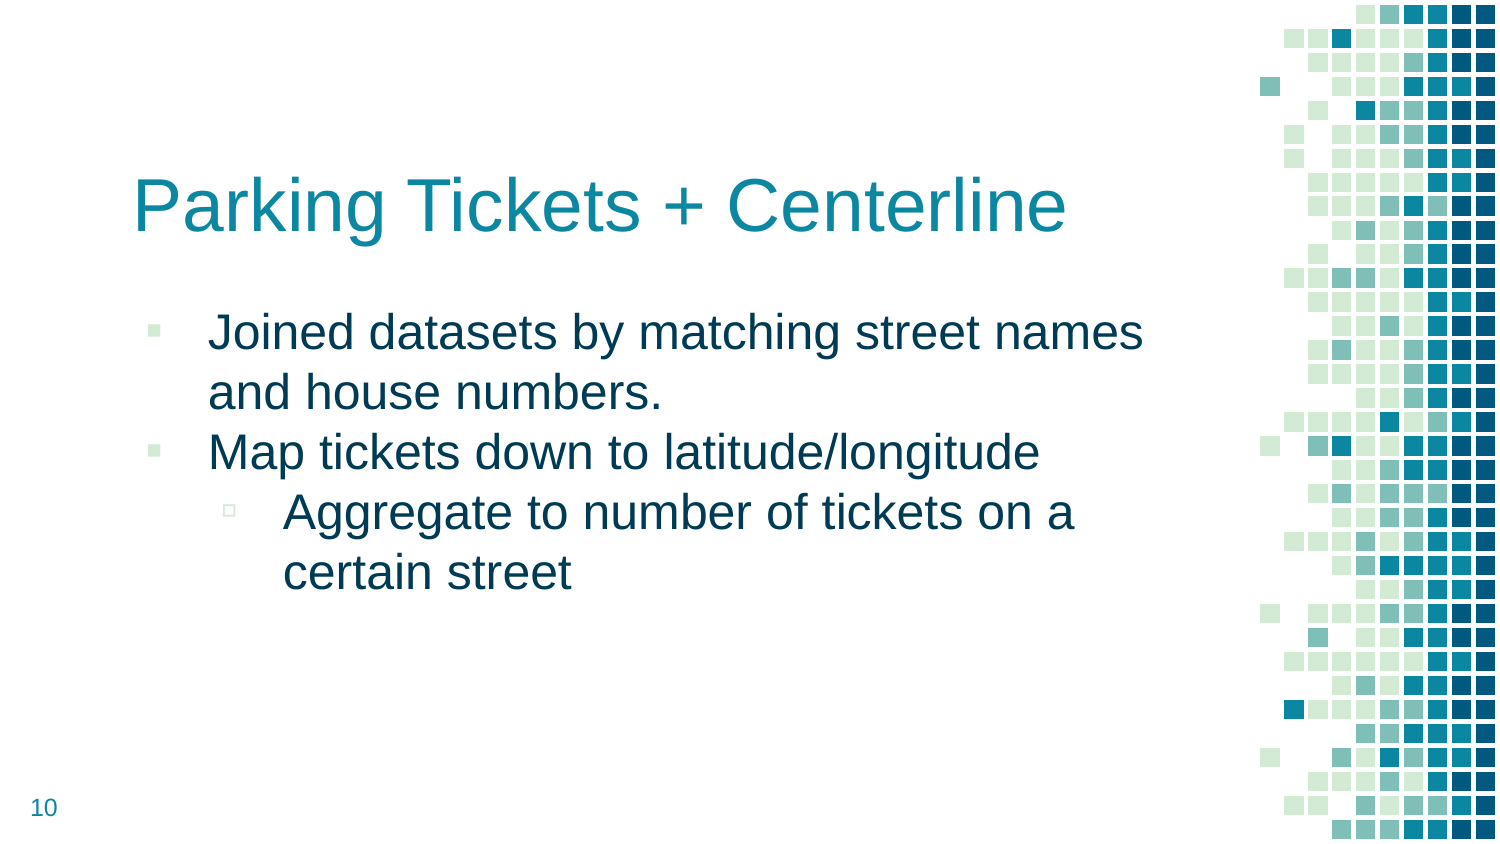

# Parking Tickets + Centerline
Joined datasets by matching street names and house numbers.
Map tickets down to latitude/longitude
Aggregate to number of tickets on a certain street

10